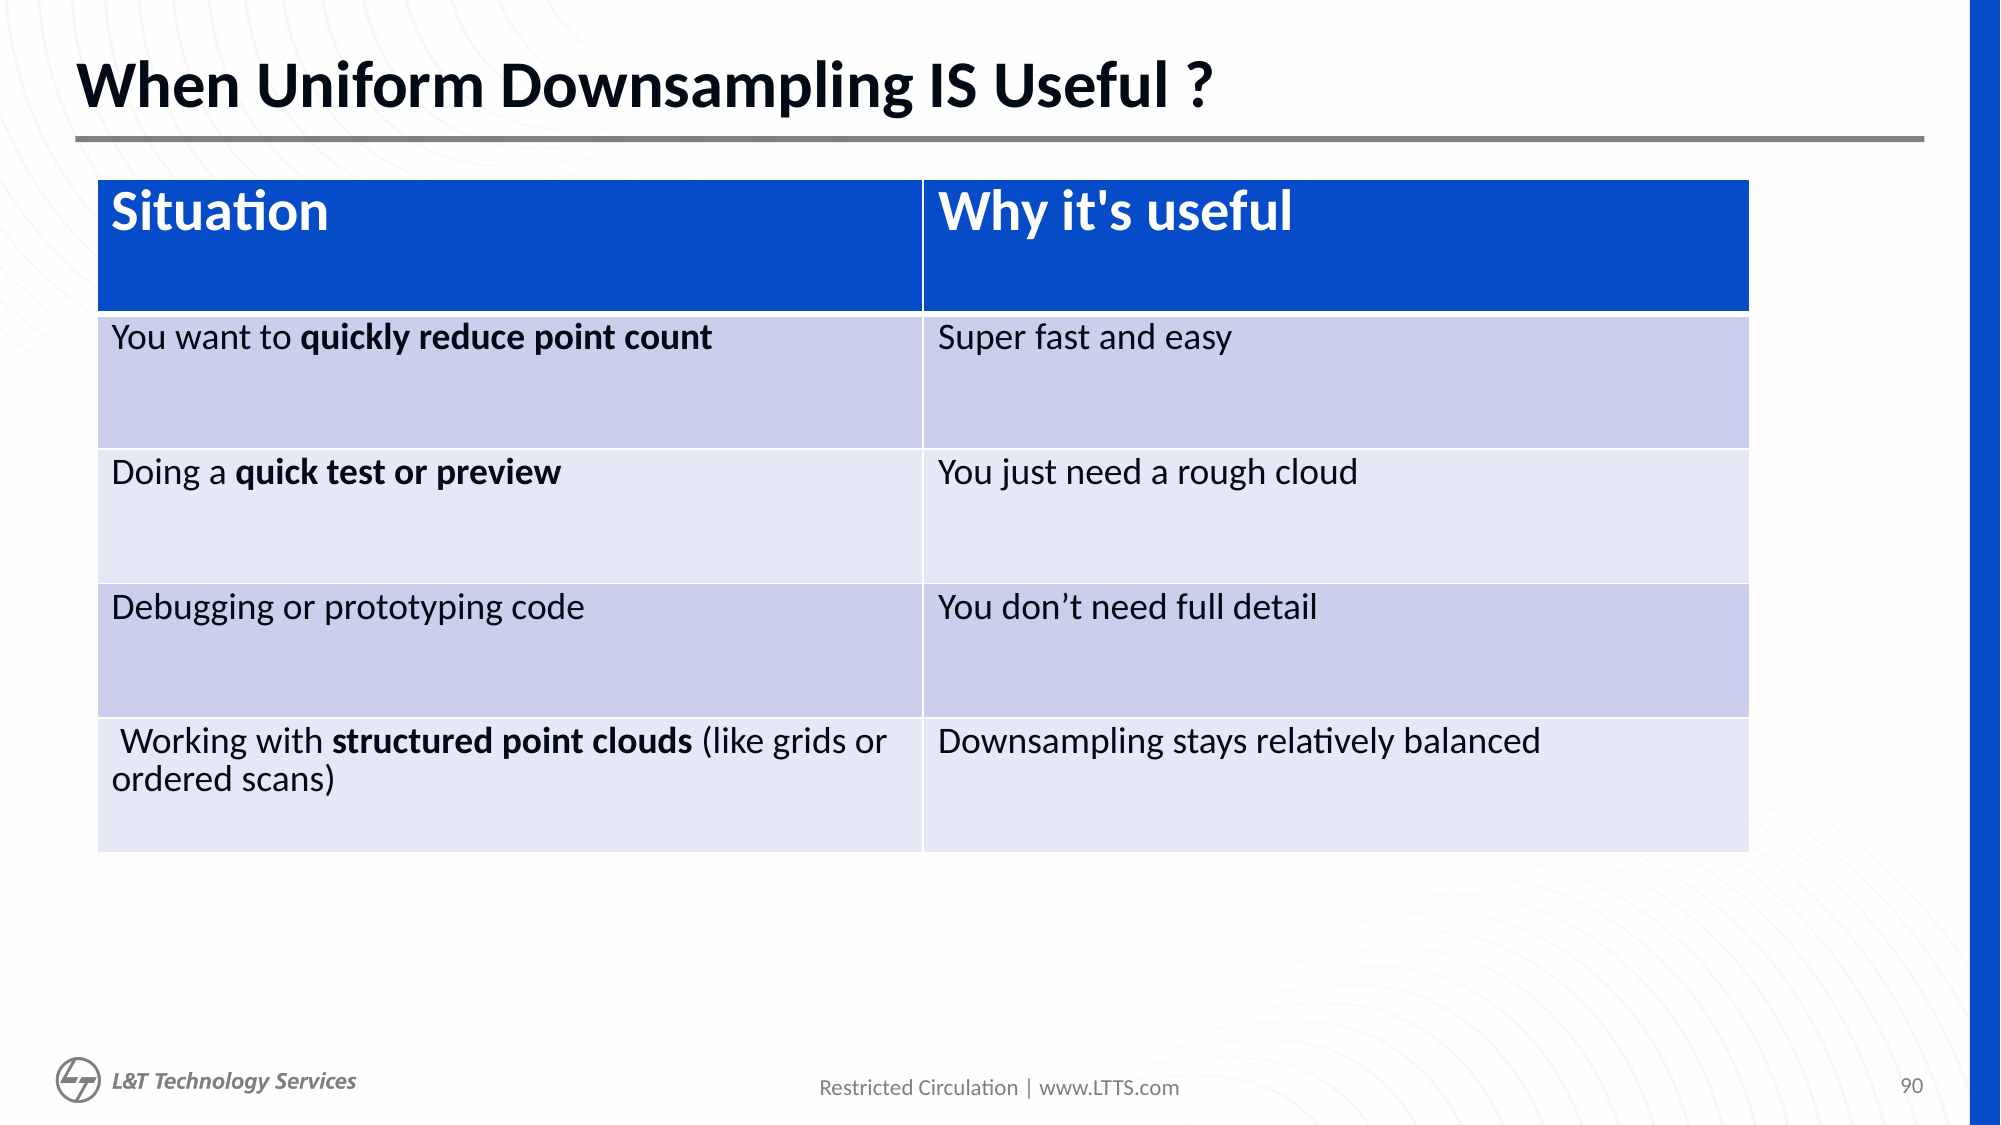

# When Uniform Downsampling IS Useful ?
| Situation | Why it's useful |
| --- | --- |
| You want to quickly reduce point count | Super fast and easy |
| Doing a quick test or preview | You just need a rough cloud |
| Debugging or prototyping code | You don’t need full detail |
| Working with structured point clouds (like grids or ordered scans) | Downsampling stays relatively balanced |